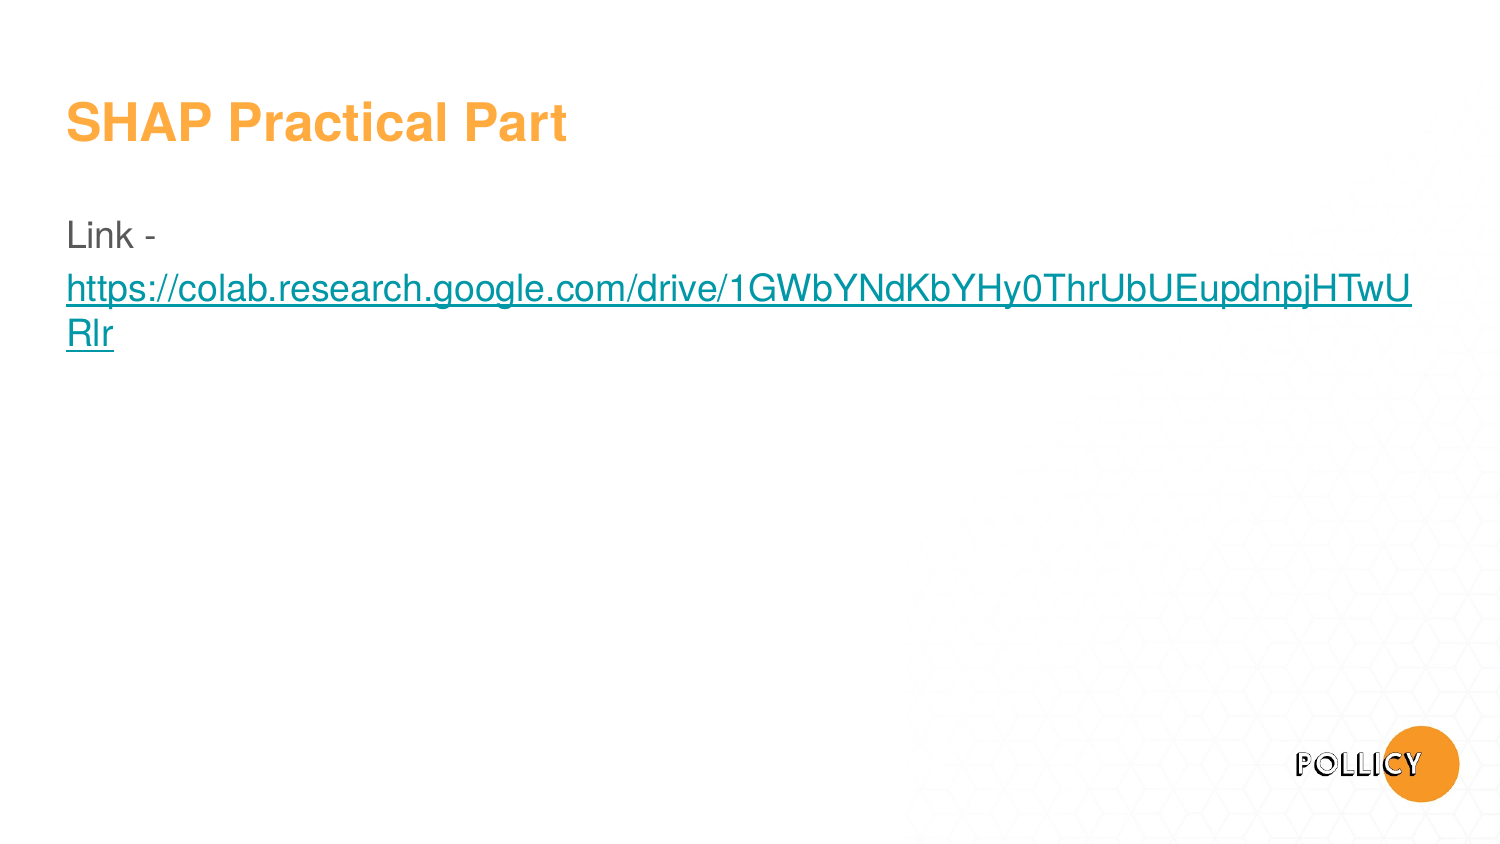

# SHAP Practical Part
Link - https://colab.research.google.com/drive/1GWbYNdKbYHy0ThrUbUEupdnpjHTwURlr